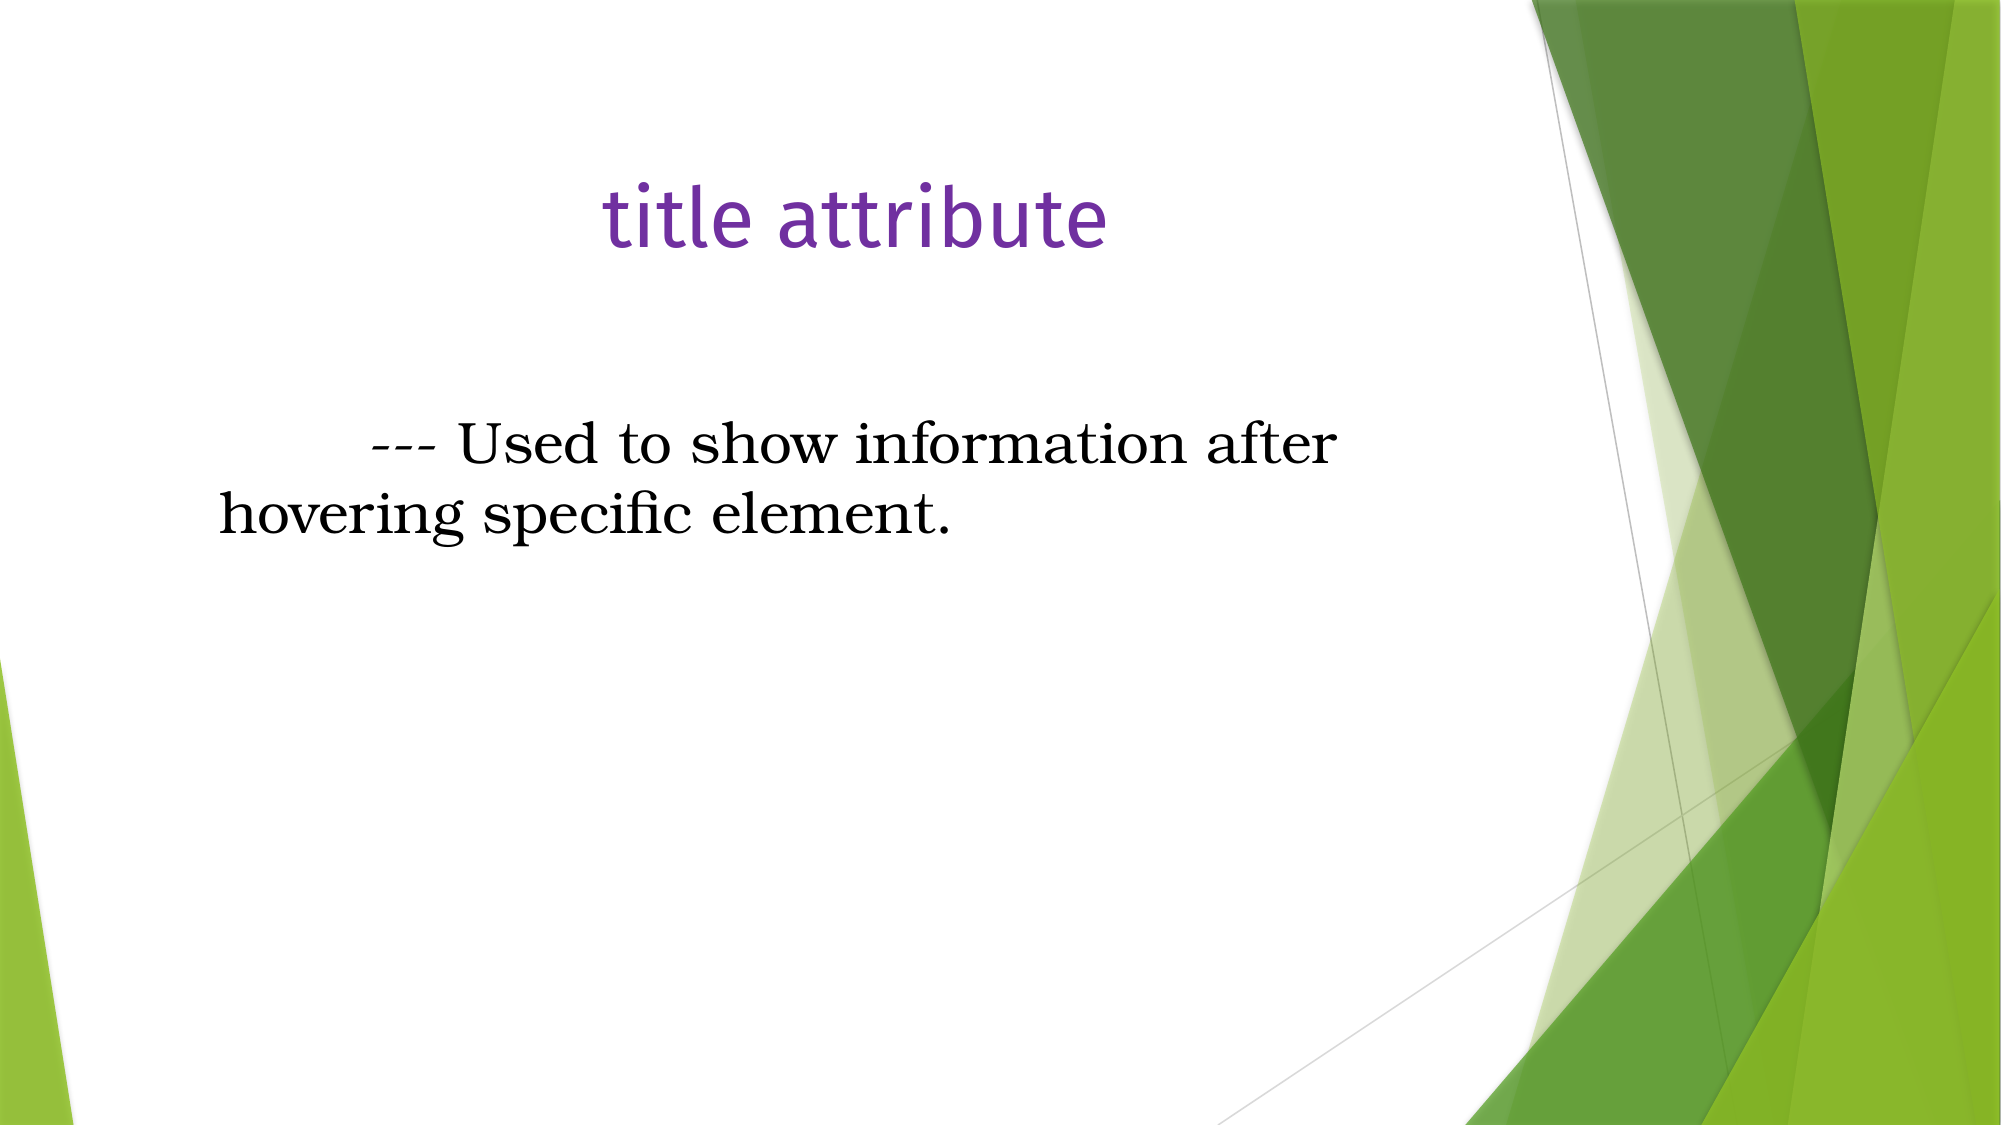

title attribute
	--- Used to show information after hovering specific element.